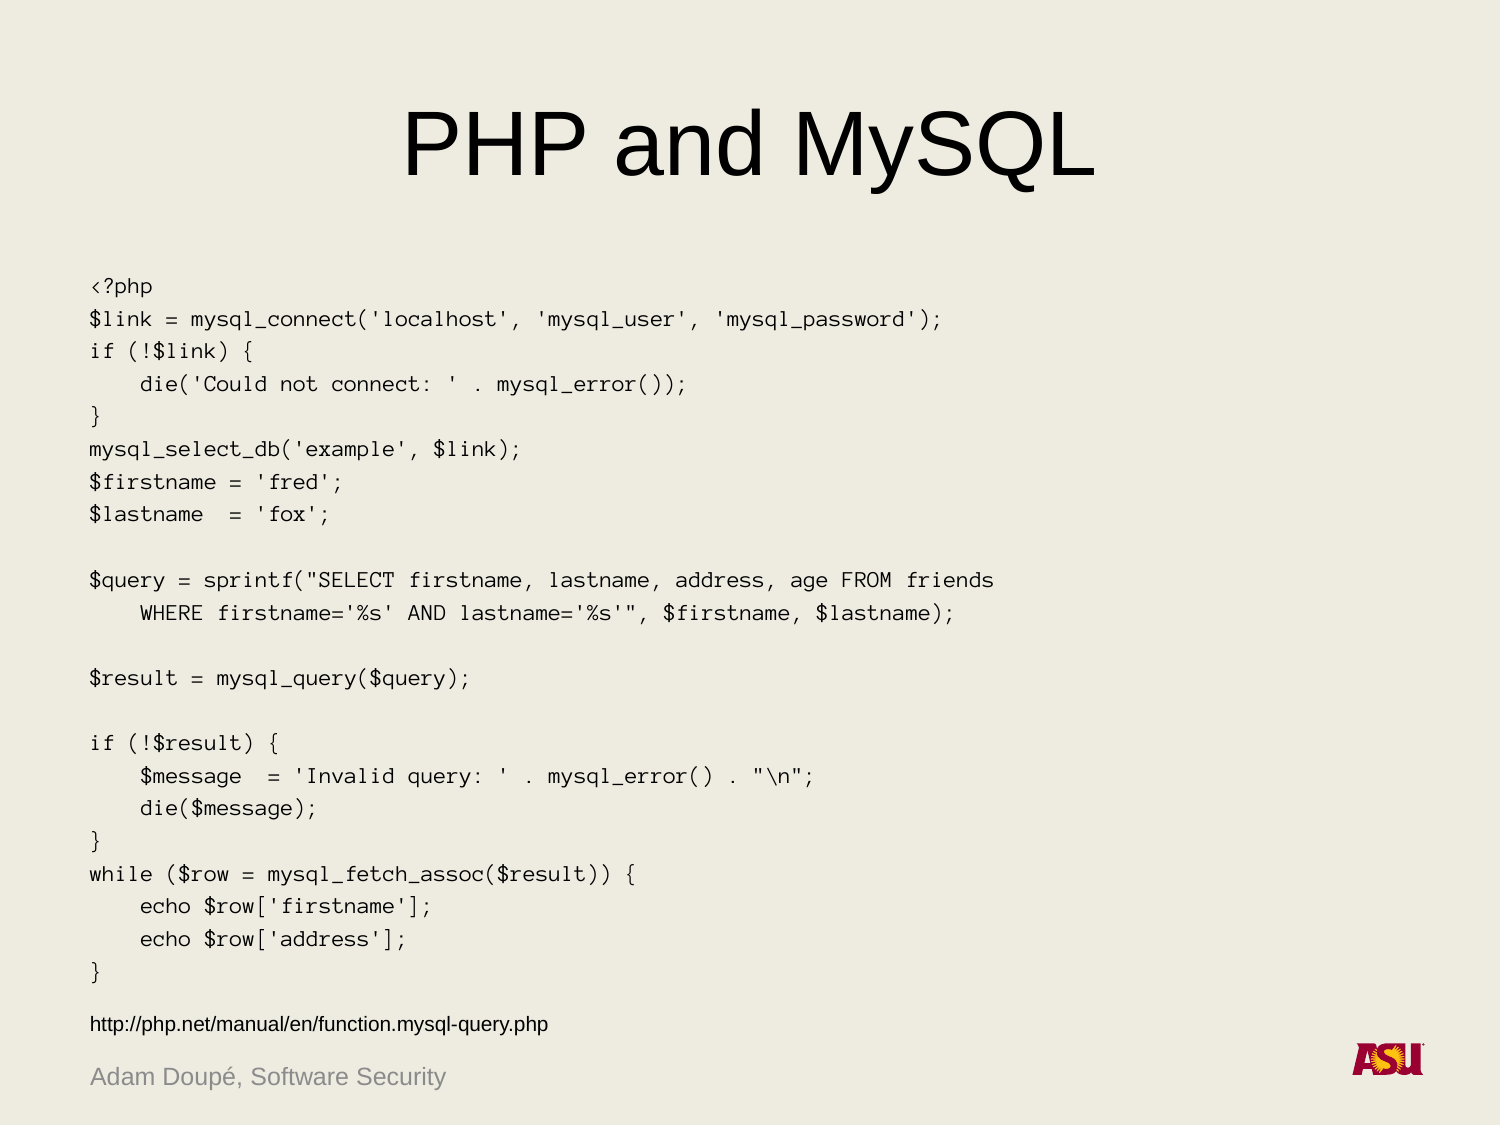

# PHP and MySQL
<?php
$link = mysql_connect('localhost', 'mysql_user', 'mysql_password');
if (!$link) {
    die('Could not connect: ' . mysql_error());
}
mysql_select_db('example', $link);
$firstname = 'fred';
$lastname  = 'fox';

$query = sprintf("SELECT firstname, lastname, address, age FROM friends
    WHERE firstname='%s' AND lastname='%s'", $firstname, $lastname);

$result = mysql_query($query);

if (!$result) {
    $message  = 'Invalid query: ' . mysql_error() . "\n";
    die($message);
}
while ($row = mysql_fetch_assoc($result)) {
    echo $row['firstname'];
    echo $row['address'];
}

http://php.net/manual/en/function.mysql-query.php